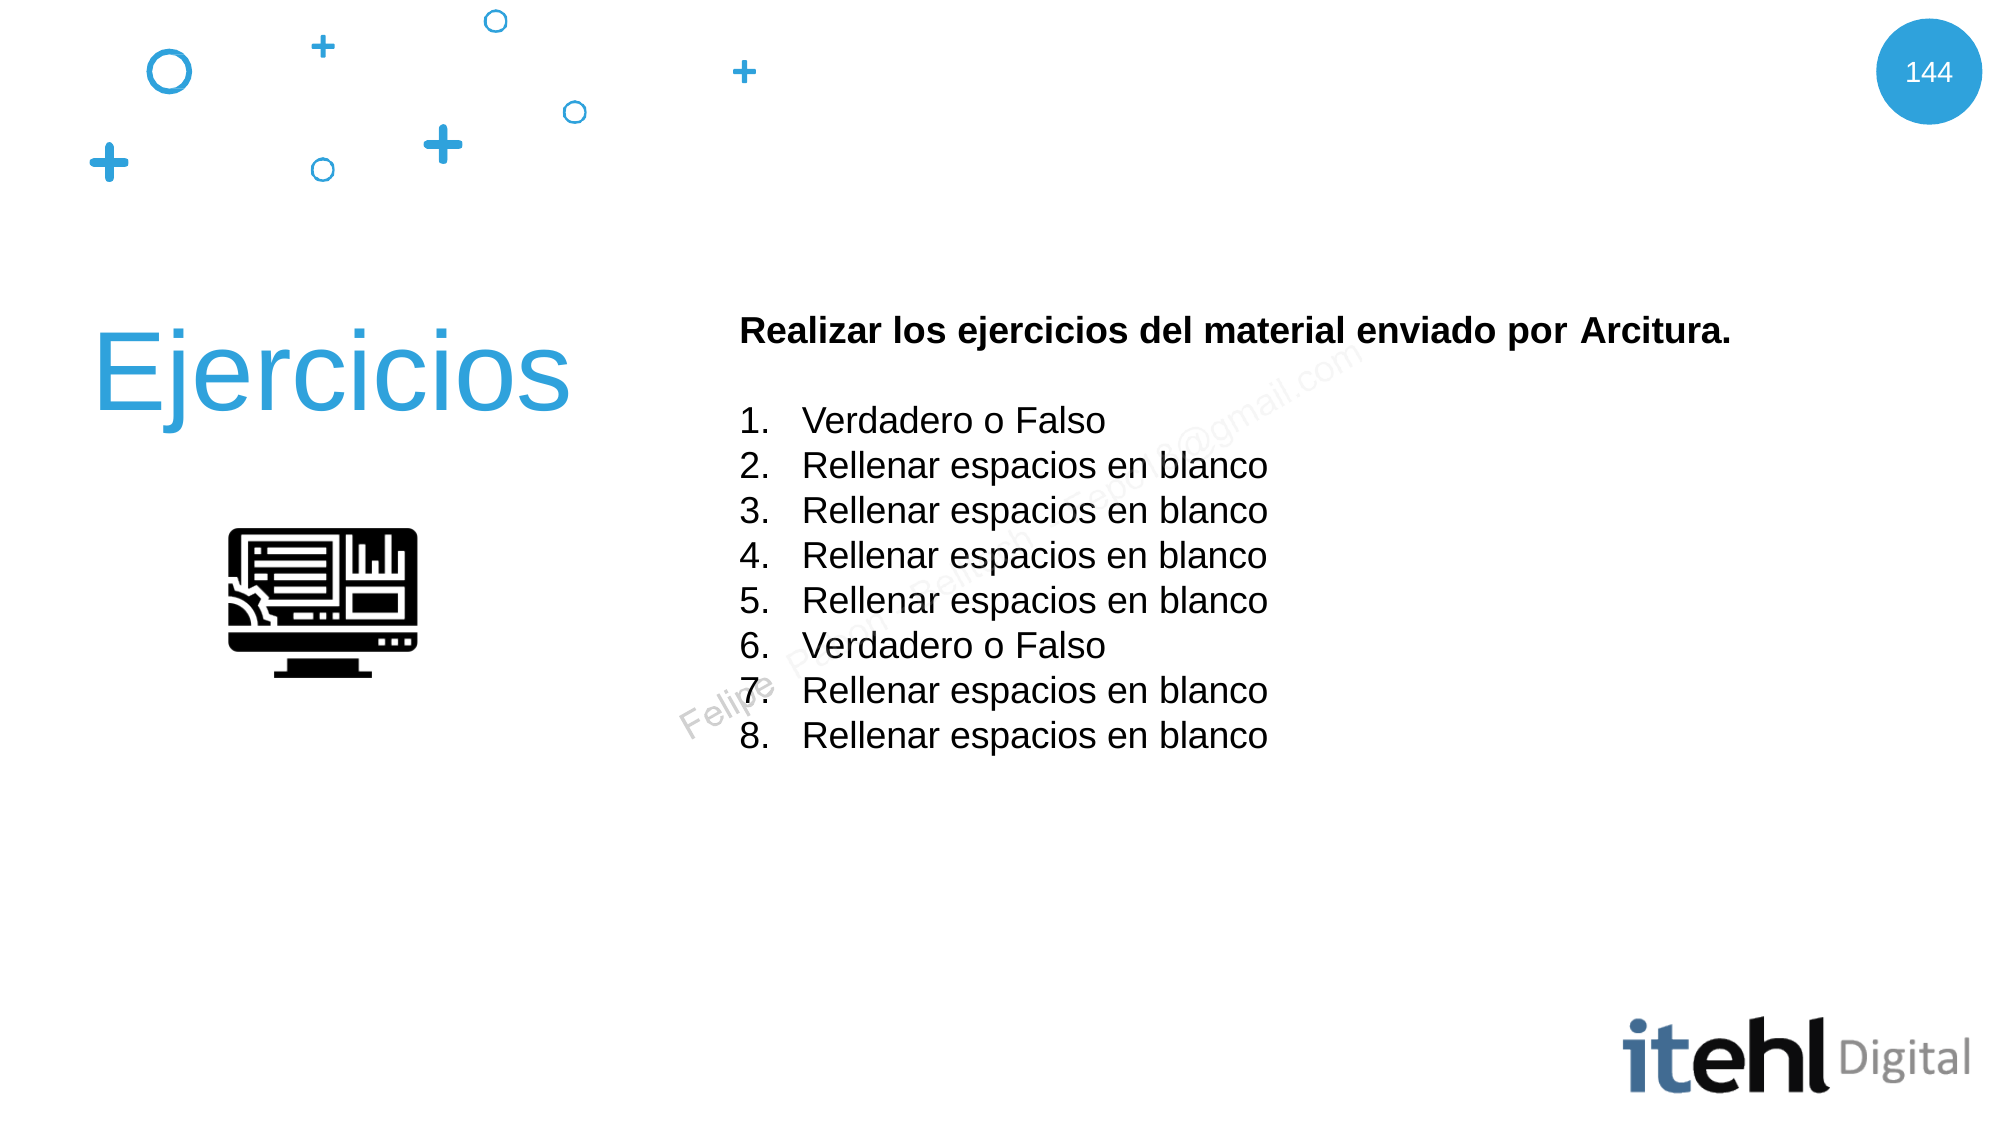

144

# Ejercicios
Realizar los ejercicios del material enviado por Arcitura.

Verdadero o Falso
Rellenar espacios en blanco
Rellenar espacios en blanco
Rellenar espacios en blanco
Rellenar espacios en blanco
Verdadero o Falso
Rellenar espacios en blanco
Rellenar espacios en blanco